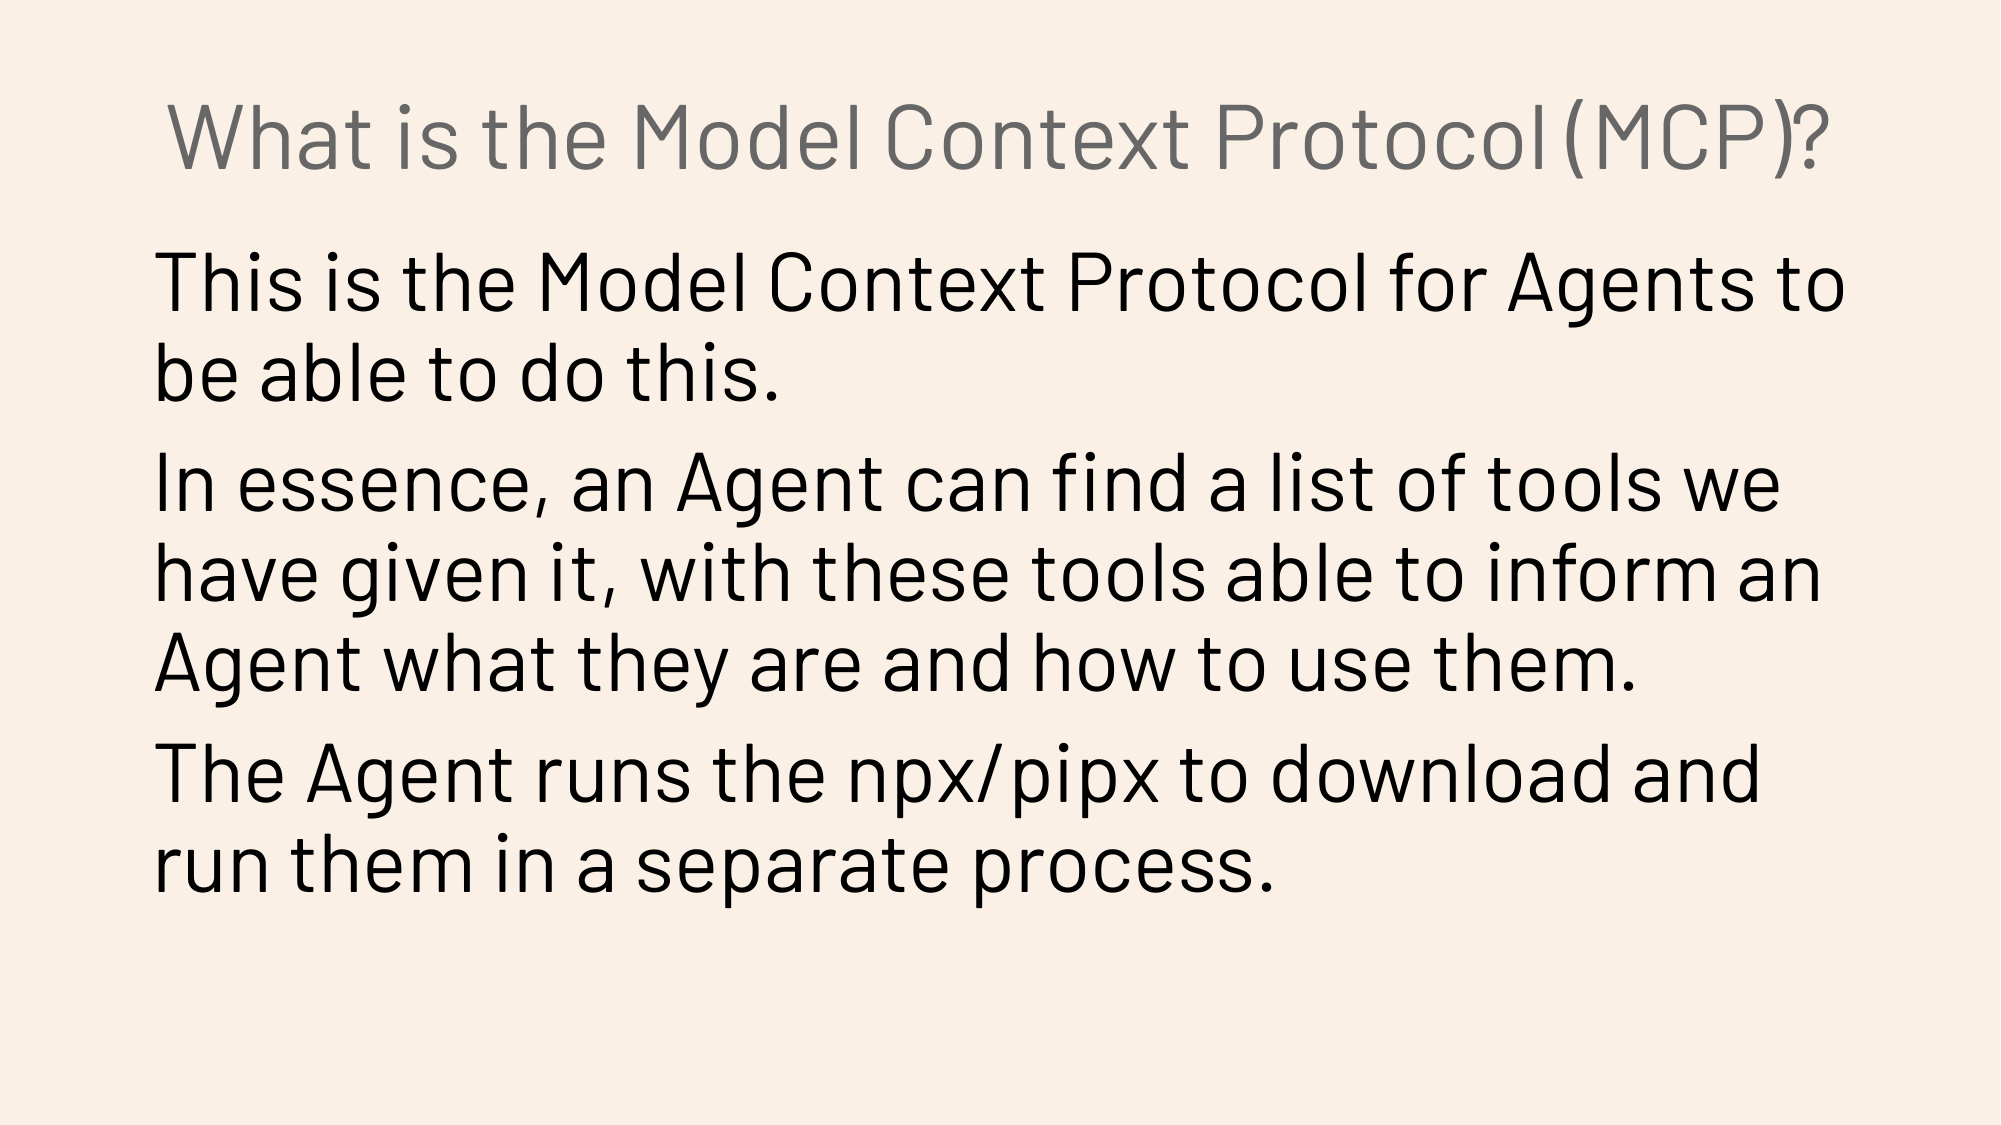

# What is the Model Context Protocol (MCP)?
This is the Model Context Protocol for Agents to be able to do this.
In essence, an Agent can find a list of tools we have given it, with these tools able to inform an Agent what they are and how to use them.
The Agent runs the npx/pipx to download and run them in a separate process.